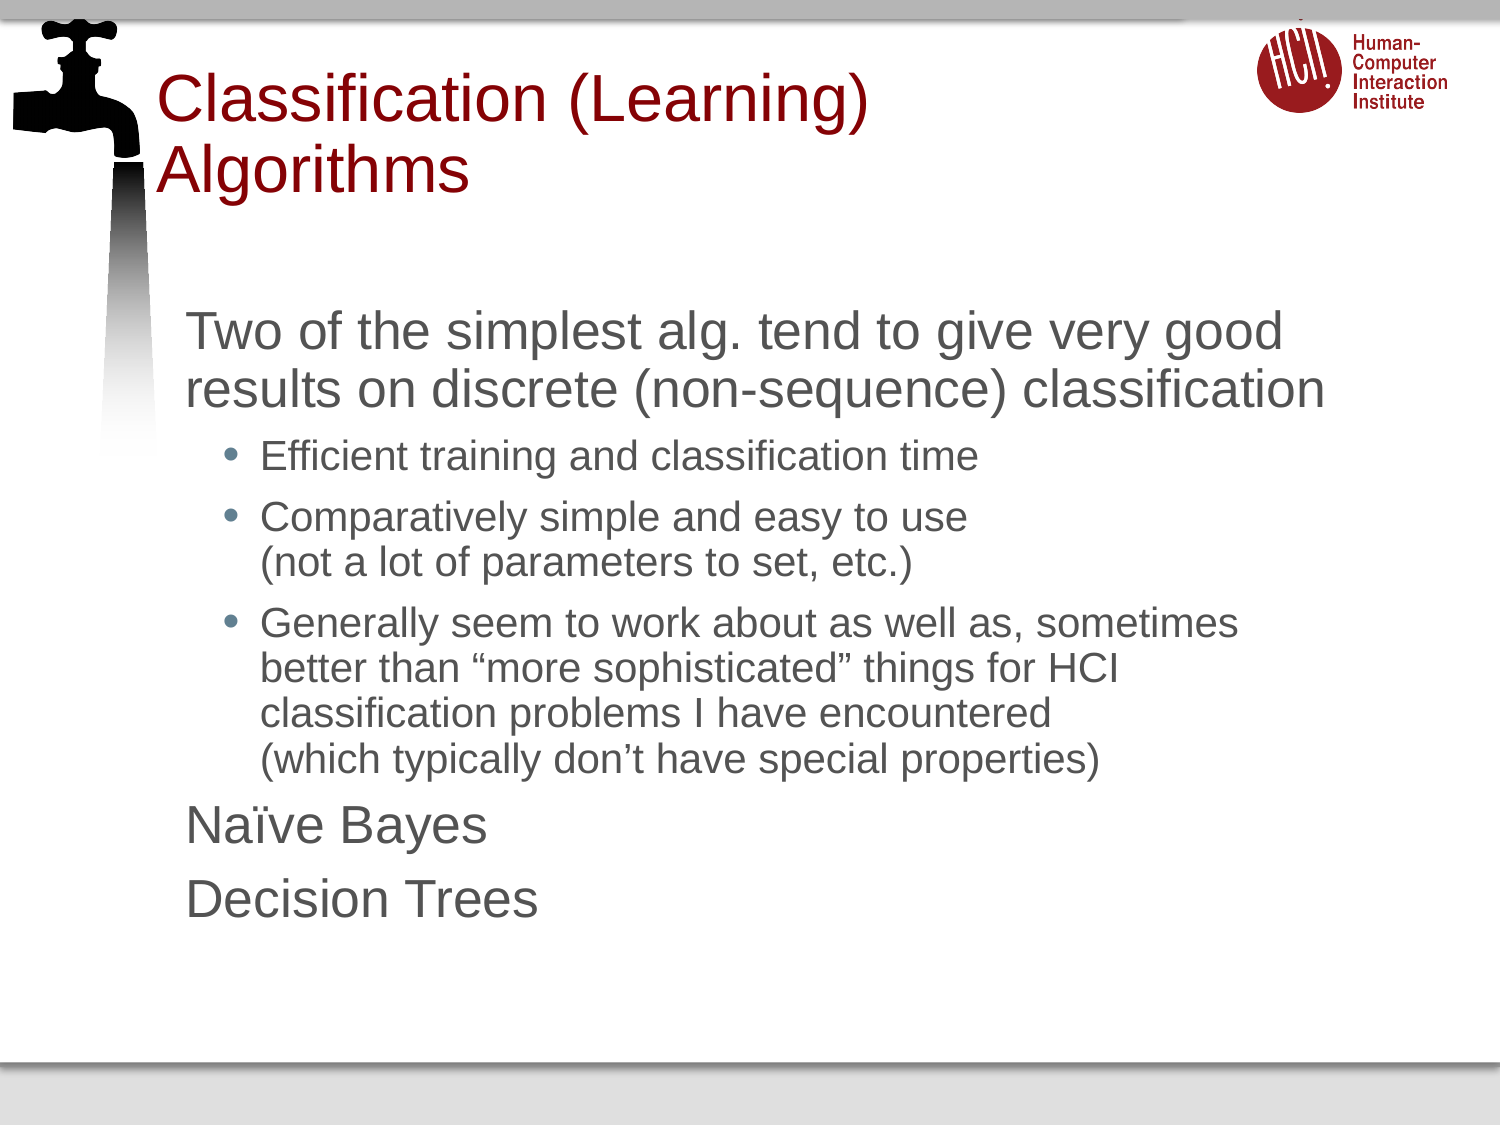

# Classification (Learning) Algorithms
Two of the simplest alg. tend to give very good results on discrete (non-sequence) classification
Efficient training and classification time
Comparatively simple and easy to use
(not a lot of parameters to set, etc.)
Generally seem to work about as well as, sometimes better than “more sophisticated” things for HCI classification problems I have encountered
(which typically don’t have special properties)
Naïve Bayes
Decision Trees